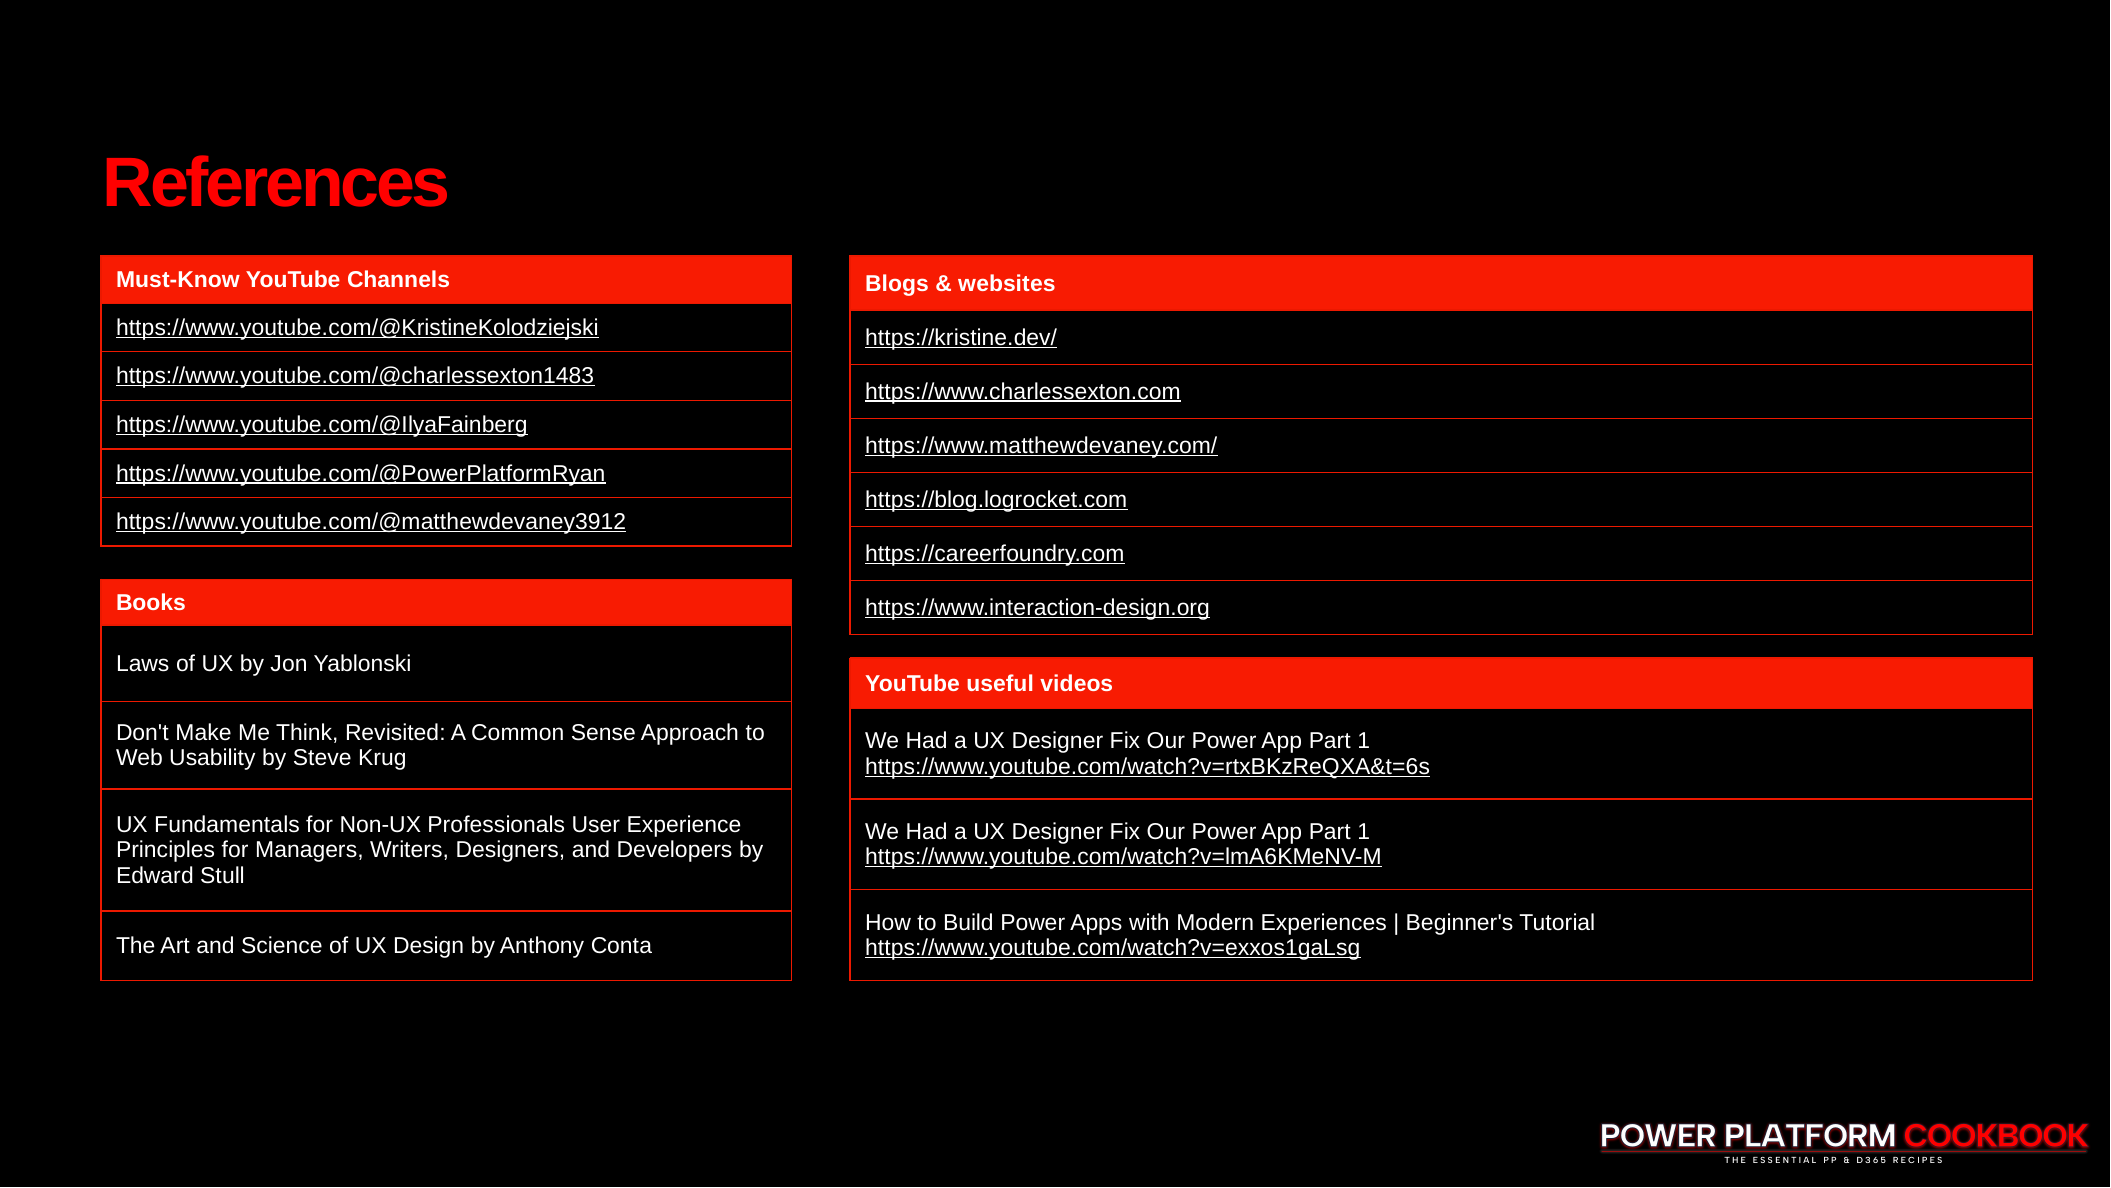

# References
| Must-Know YouTube Channels |
| --- |
| https://www.youtube.com/@KristineKolodziejski |
| https://www.youtube.com/@charlessexton1483 |
| https://www.youtube.com/@IlyaFainberg |
| https://www.youtube.com/@PowerPlatformRyan |
| https://www.youtube.com/@matthewdevaney3912 |
| Blogs & websites |
| --- |
| https://kristine.dev/ |
| https://www.charlessexton.com |
| https://www.matthewdevaney.com/ |
| https://blog.logrocket.com |
| https://careerfoundry.com |
| https://www.interaction-design.org |
| Books |
| --- |
| Laws of UX by Jon Yablonski |
| Don't Make Me Think, Revisited: A Common Sense Approach to Web Usability by Steve Krug |
| UX Fundamentals for Non-UX Professionals User Experience Principles for Managers, Writers, Designers, and Developers by Edward Stull |
| The Art and Science of UX Design by Anthony Conta |
| YouTube useful videos |
| --- |
| We Had a UX Designer Fix Our Power App Part 1 https://www.youtube.com/watch?v=rtxBKzReQXA&t=6s |
| We Had a UX Designer Fix Our Power App Part 1 https://www.youtube.com/watch?v=lmA6KMeNV-M |
| How to Build Power Apps with Modern Experiences | Beginner's Tutorial https://www.youtube.com/watch?v=exxos1gaLsg |